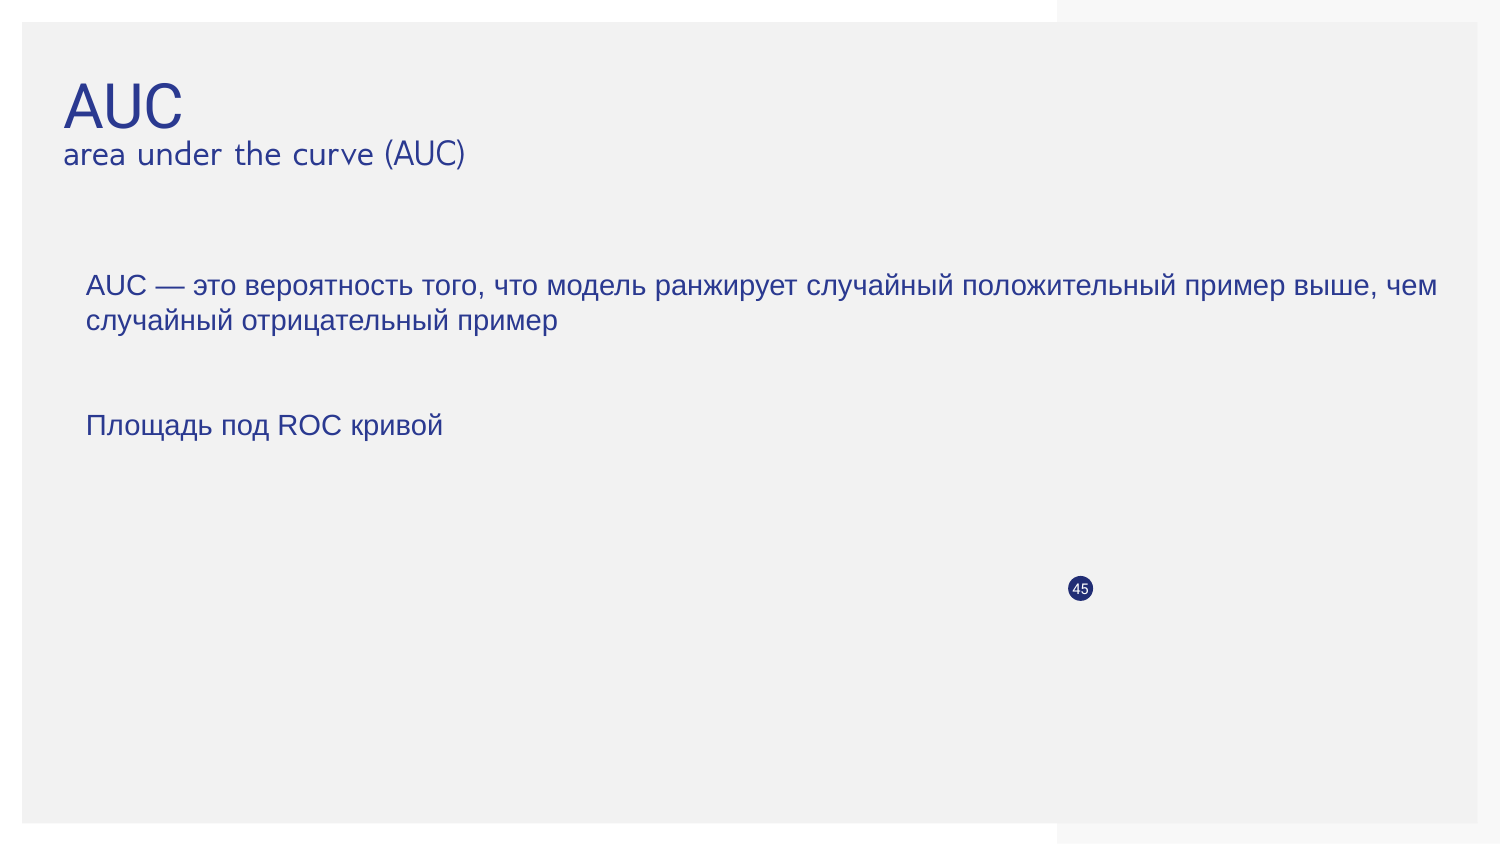

# AUC
area under the curve (AUC)
AUC — это вероятность того, что модель ранжирует случайный положительный пример выше, чем случайный отрицательный пример

Площадь под ROC кривой
45